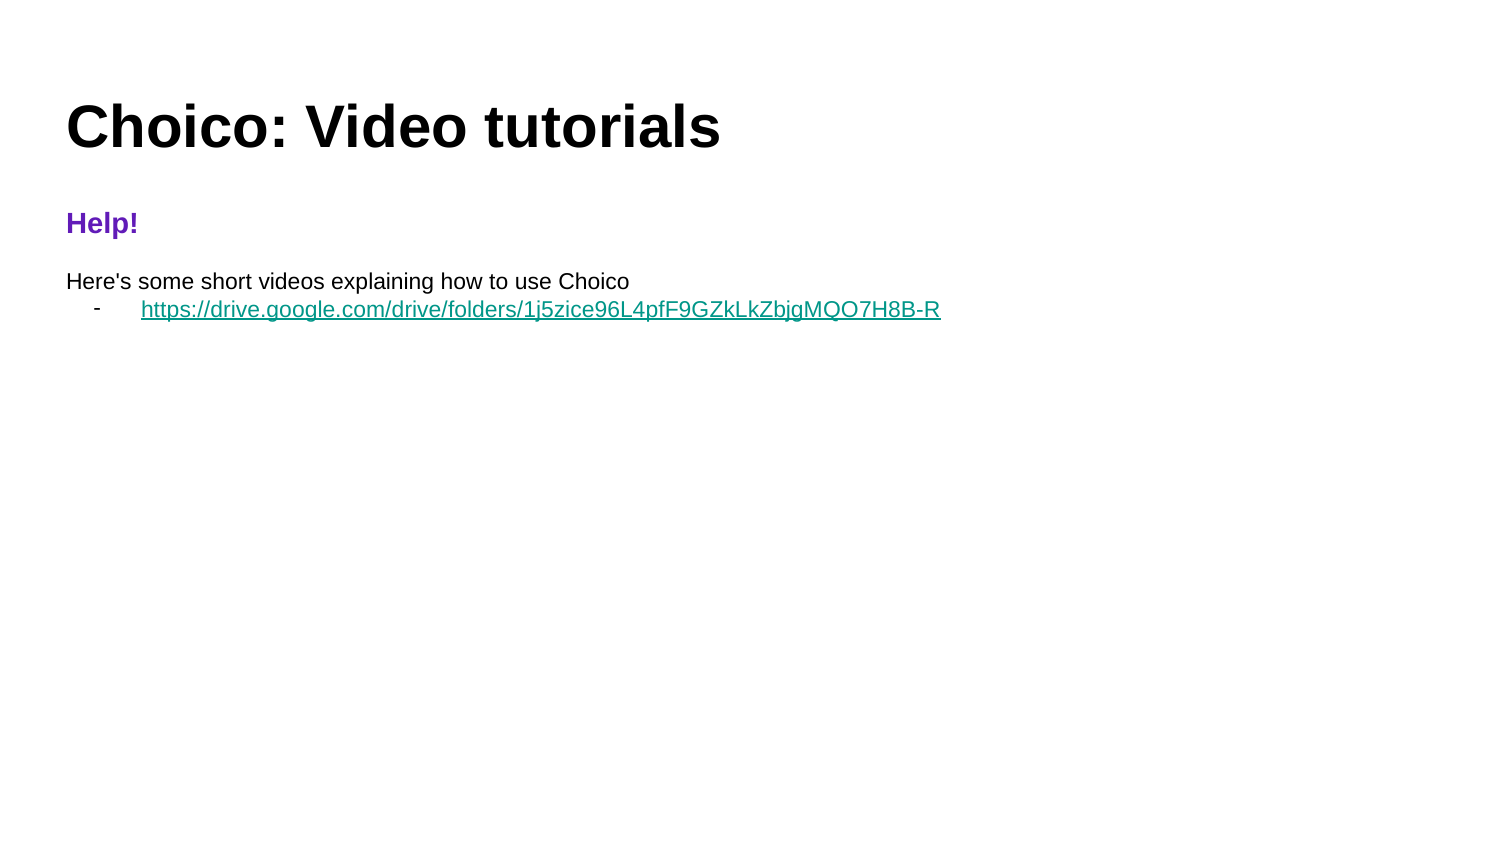

# Choico: Video tutorials
Help!

Here's some short videos explaining how to use Choico
https://drive.google.com/drive/folders/1j5zice96L4pfF9GZkLkZbjgMQO7H8B-R